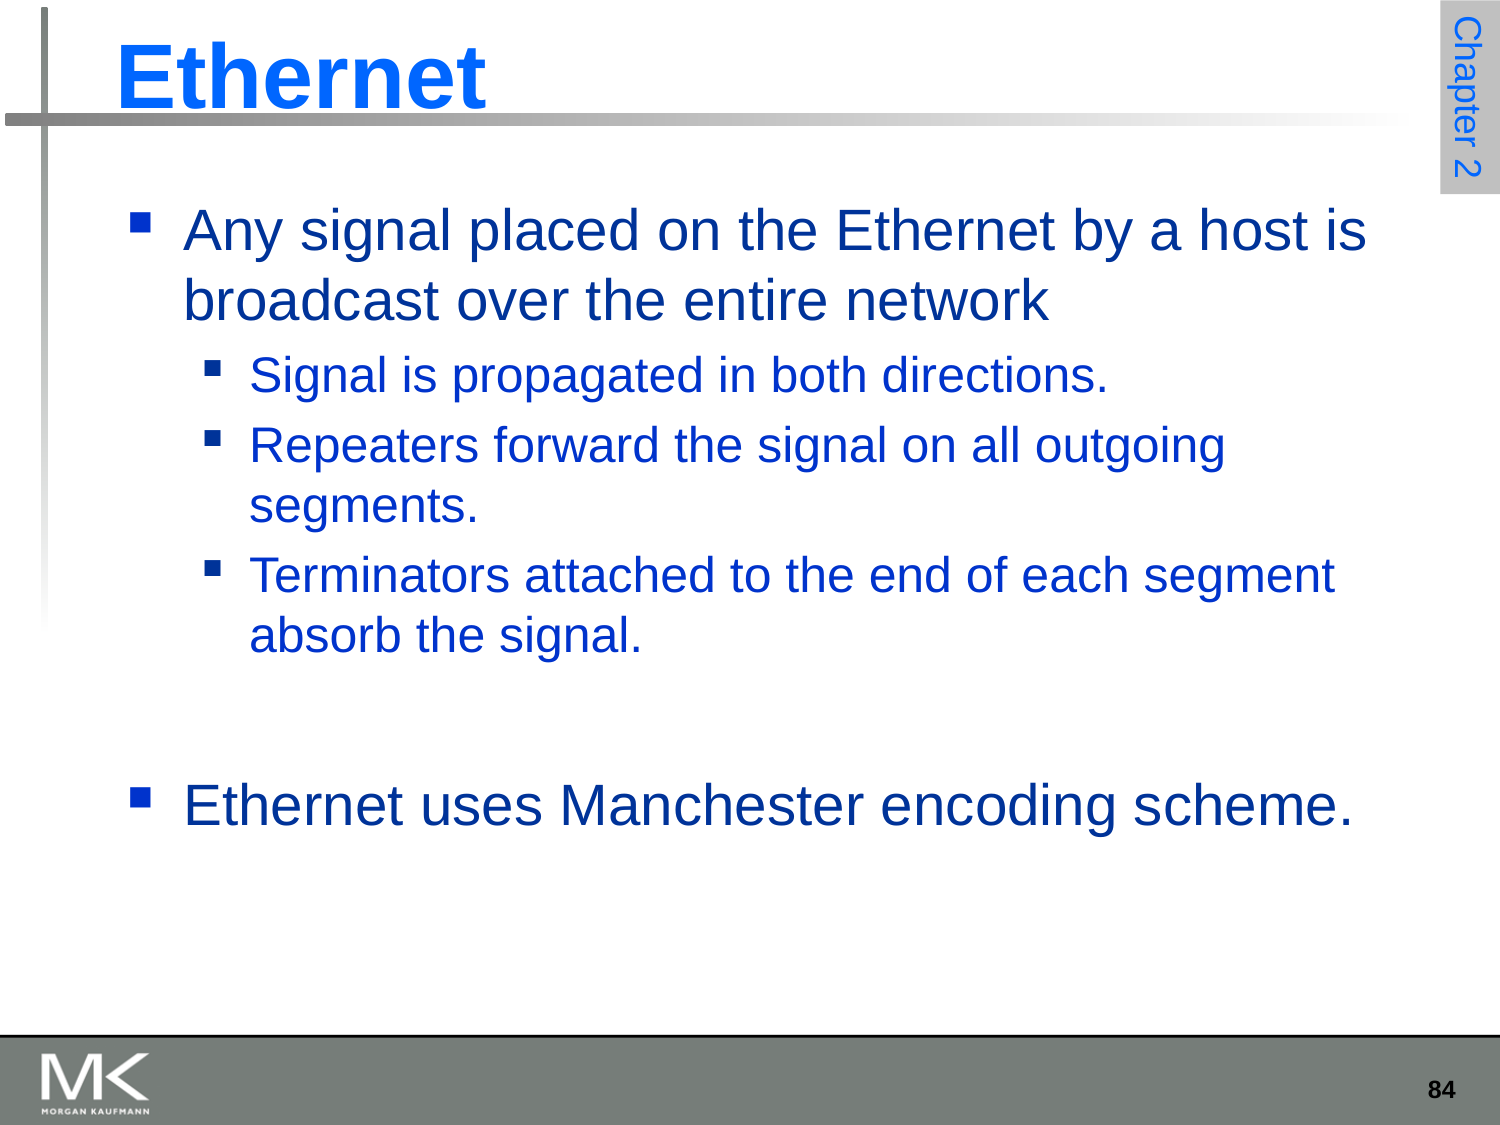

# Ethernet
Any signal placed on the Ethernet by a host is broadcast over the entire network
Signal is propagated in both directions.
Repeaters forward the signal on all outgoing segments.
Terminators attached to the end of each segment absorb the signal.

Ethernet uses Manchester encoding scheme.